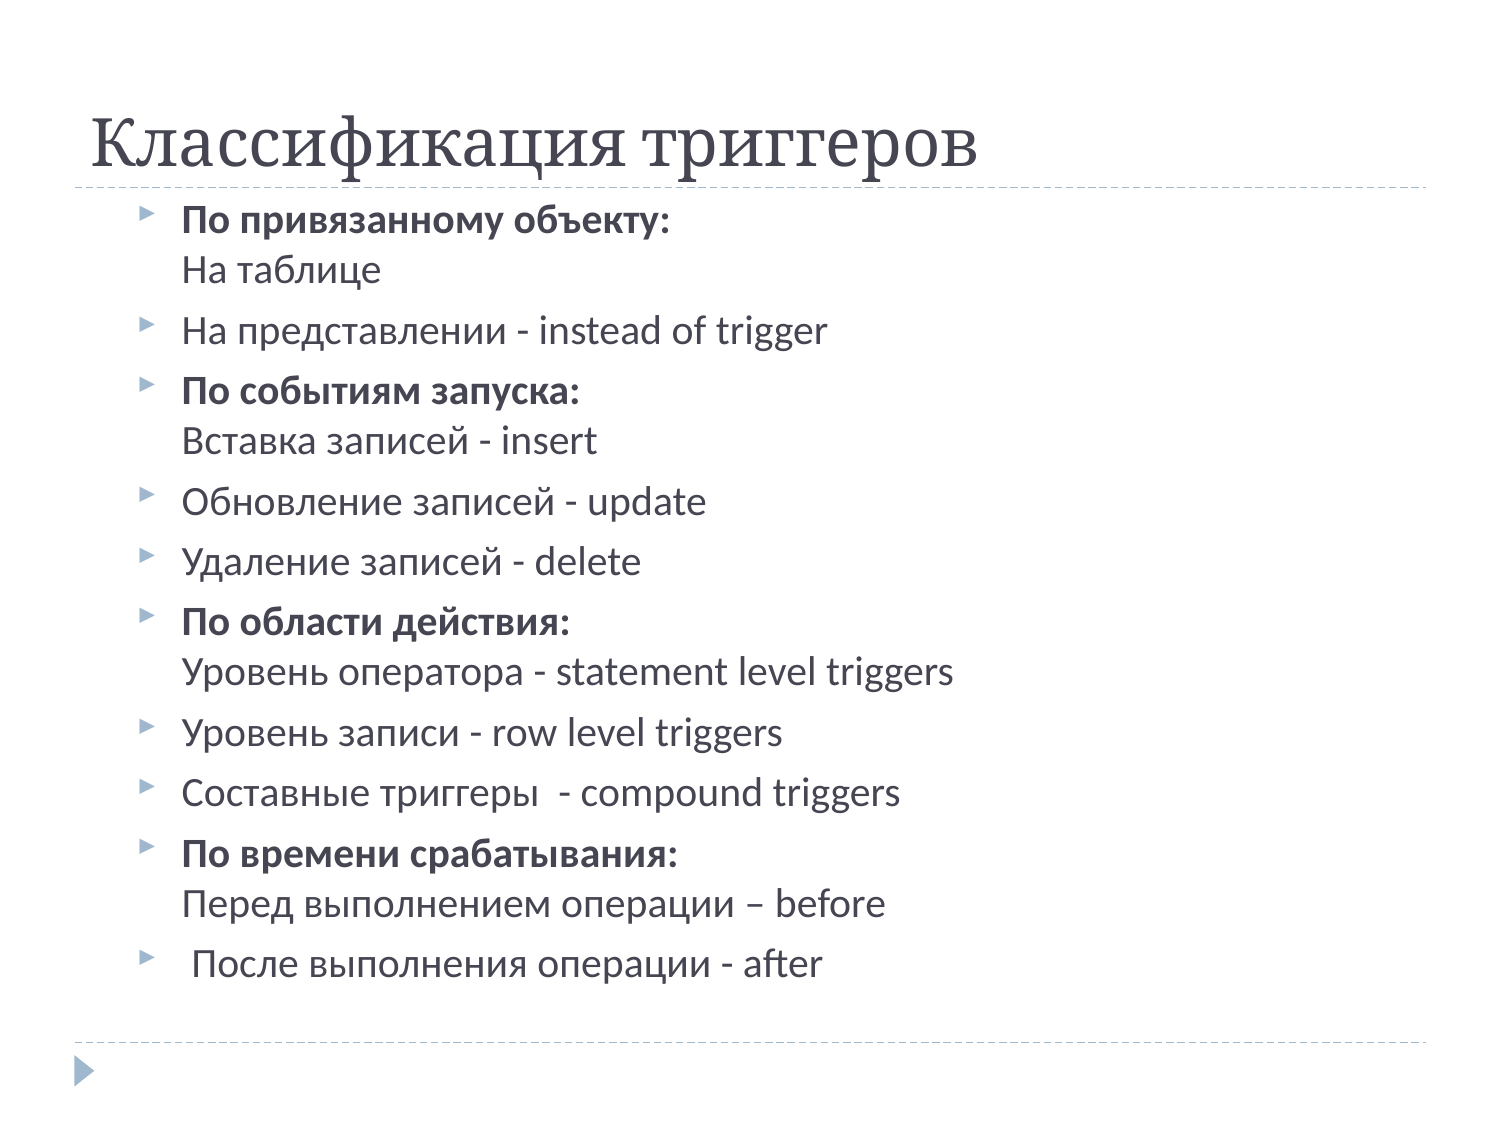

# Классификация триггеров
По привязанному объекту:
На таблице
На представлении - instead of trigger
По событиям запуска:
Вставка записей - insert
Обновление записей - update
Удаление записей - delete
По области действия:
Уровень оператора - statement level triggers
Уровень записи - row level triggers
Составные триггеры  - compound triggers
По времени срабатывания:
Перед выполнением операции – before
 После выполнения операции - after